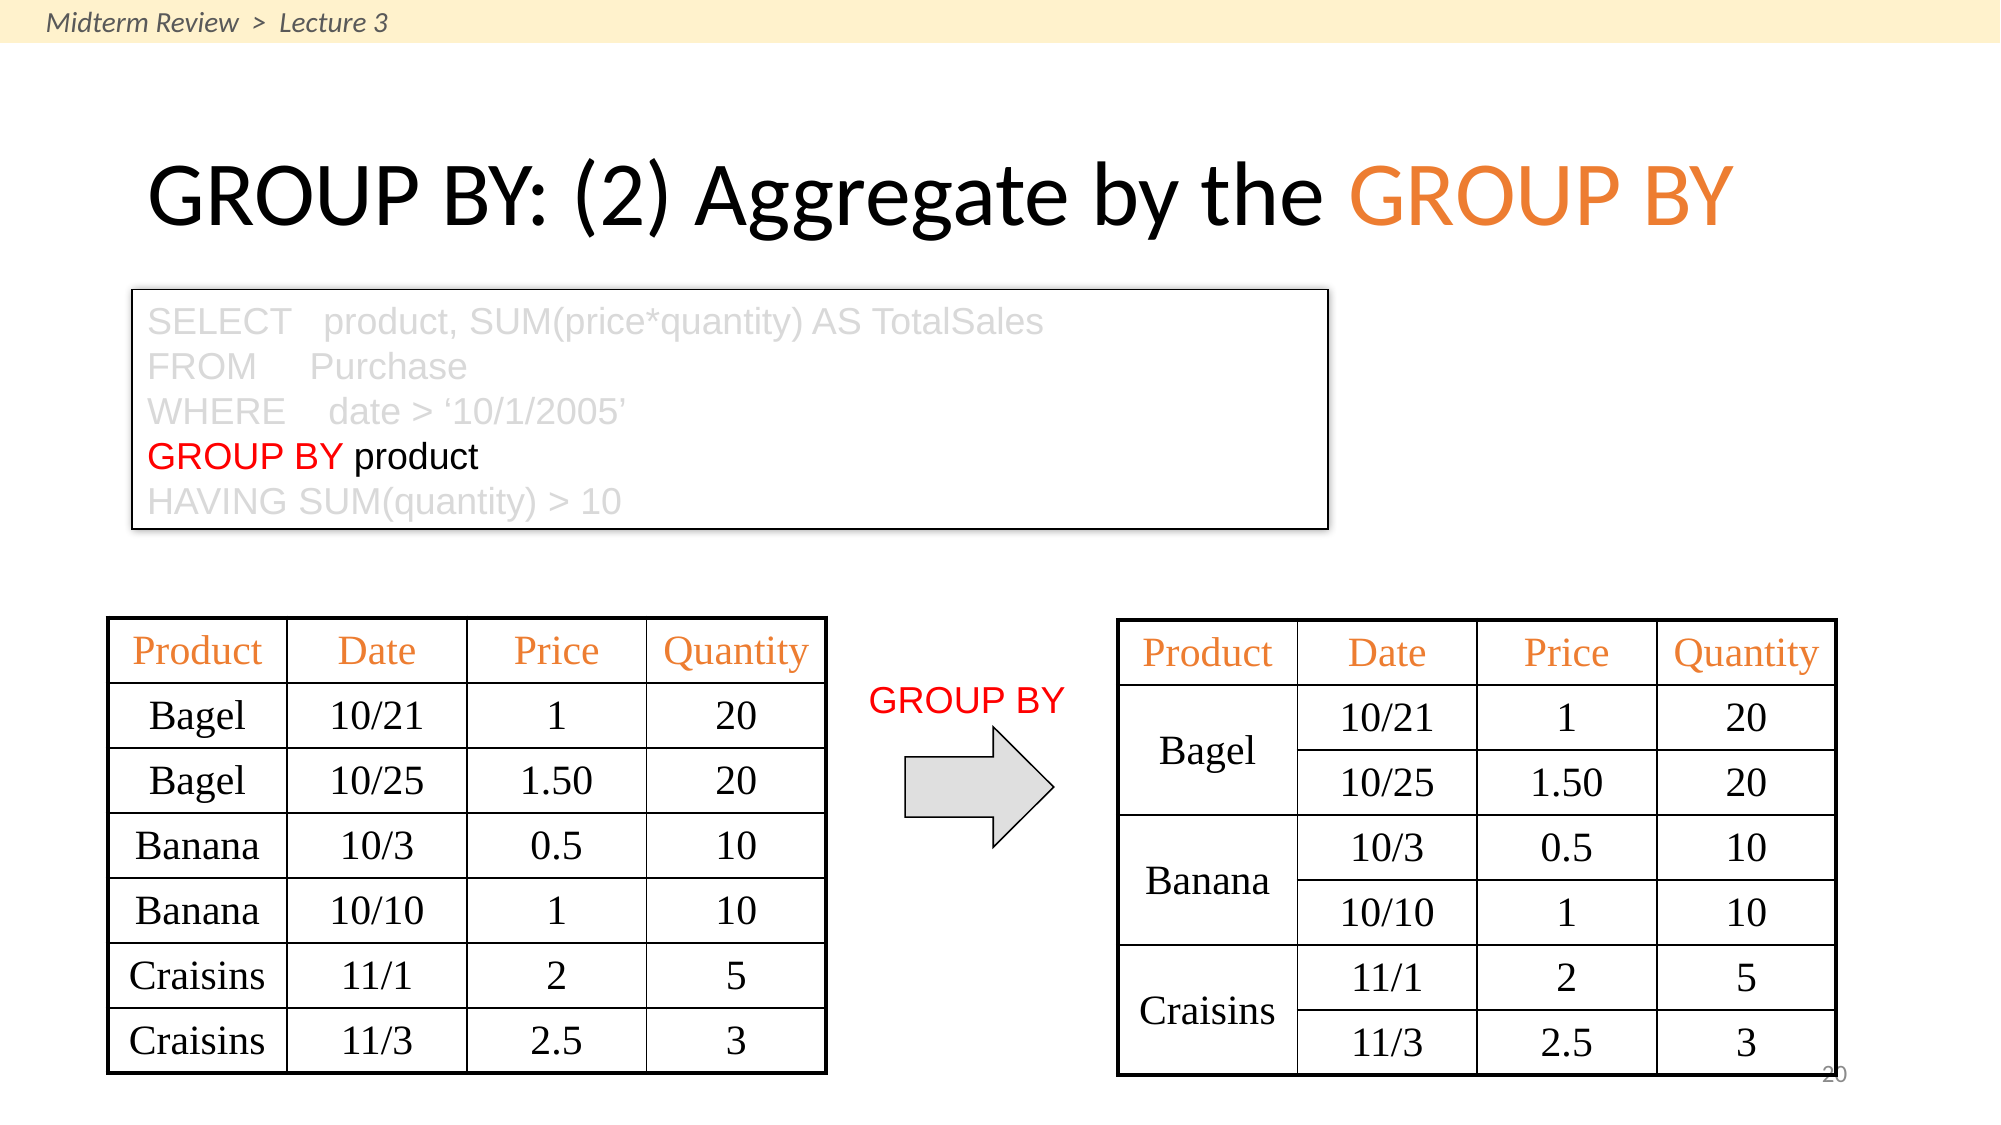

Midterm Review  >  Lecture 3
# GROUP BY: (2) Aggregate by the GROUP BY
SELECT   product, SUM(price*quantity) AS TotalSales
FROM     Purchase
WHERE    date > ‘10/1/2005’
GROUP BY product
HAVING SUM(quantity) > 10
| Product | Date | Price | Quantity |
| --- | --- | --- | --- |
| Bagel | 10/21 | 1 | 20 |
| Bagel | 10/25 | 1.50 | 20 |
| Banana | 10/3 | 0.5 | 10 |
| Banana | 10/10 | 1 | 10 |
| Craisins | 11/1 | 2 | 5 |
| Craisins | 11/3 | 2.5 | 3 |
| Product | Date | Price | Quantity |
| --- | --- | --- | --- |
| Bagel | 10/21 | 1 | 20 |
|  | 10/25 | 1.50 | 20 |
| Banana | 10/3 | 0.5 | 10 |
|  | 10/10 | 1 | 10 |
| Craisins | 11/1 | 2 | 5 |
|  | 11/3 | 2.5 | 3 |
GROUP BY

20